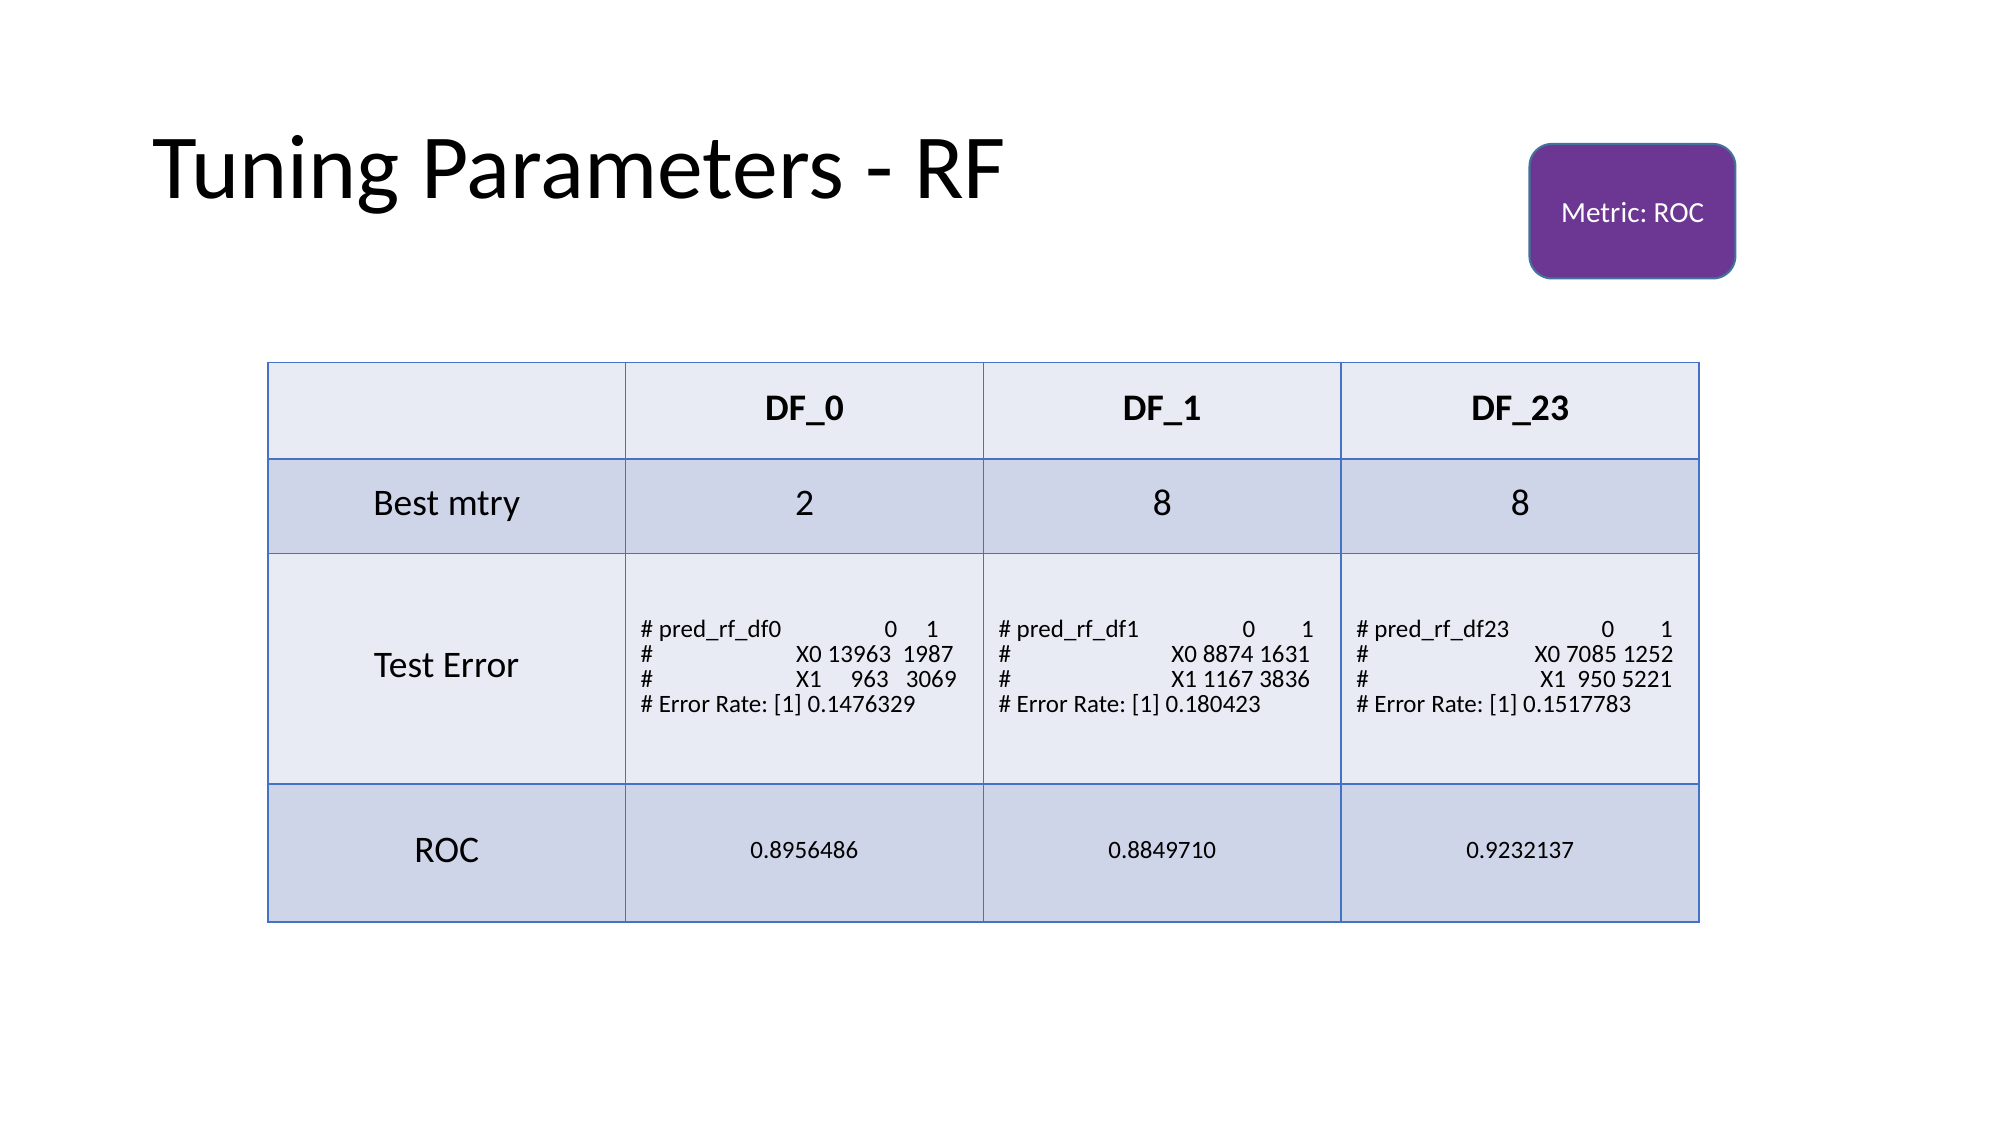

# Tuning Parameters - RF
Metric: ROC
|  | DF\_0 | DF\_1 | DF\_23 |
| --- | --- | --- | --- |
| Best mtry | 2 | 8 | 8 |
| Test Error | # pred\_rf\_df0 0 1 # X0 13963 1987 # X1 963 3069 # Error Rate: [1] 0.1476329 | # pred\_rf\_df1 0 1 # X0 8874 1631 # X1 1167 3836 # Error Rate: [1] 0.180423 | # pred\_rf\_df23 0 1 # X0 7085 1252 # X1 950 5221 # Error Rate: [1] 0.1517783 |
| ROC | 0.8956486 | 0.8849710 | 0.9232137 |